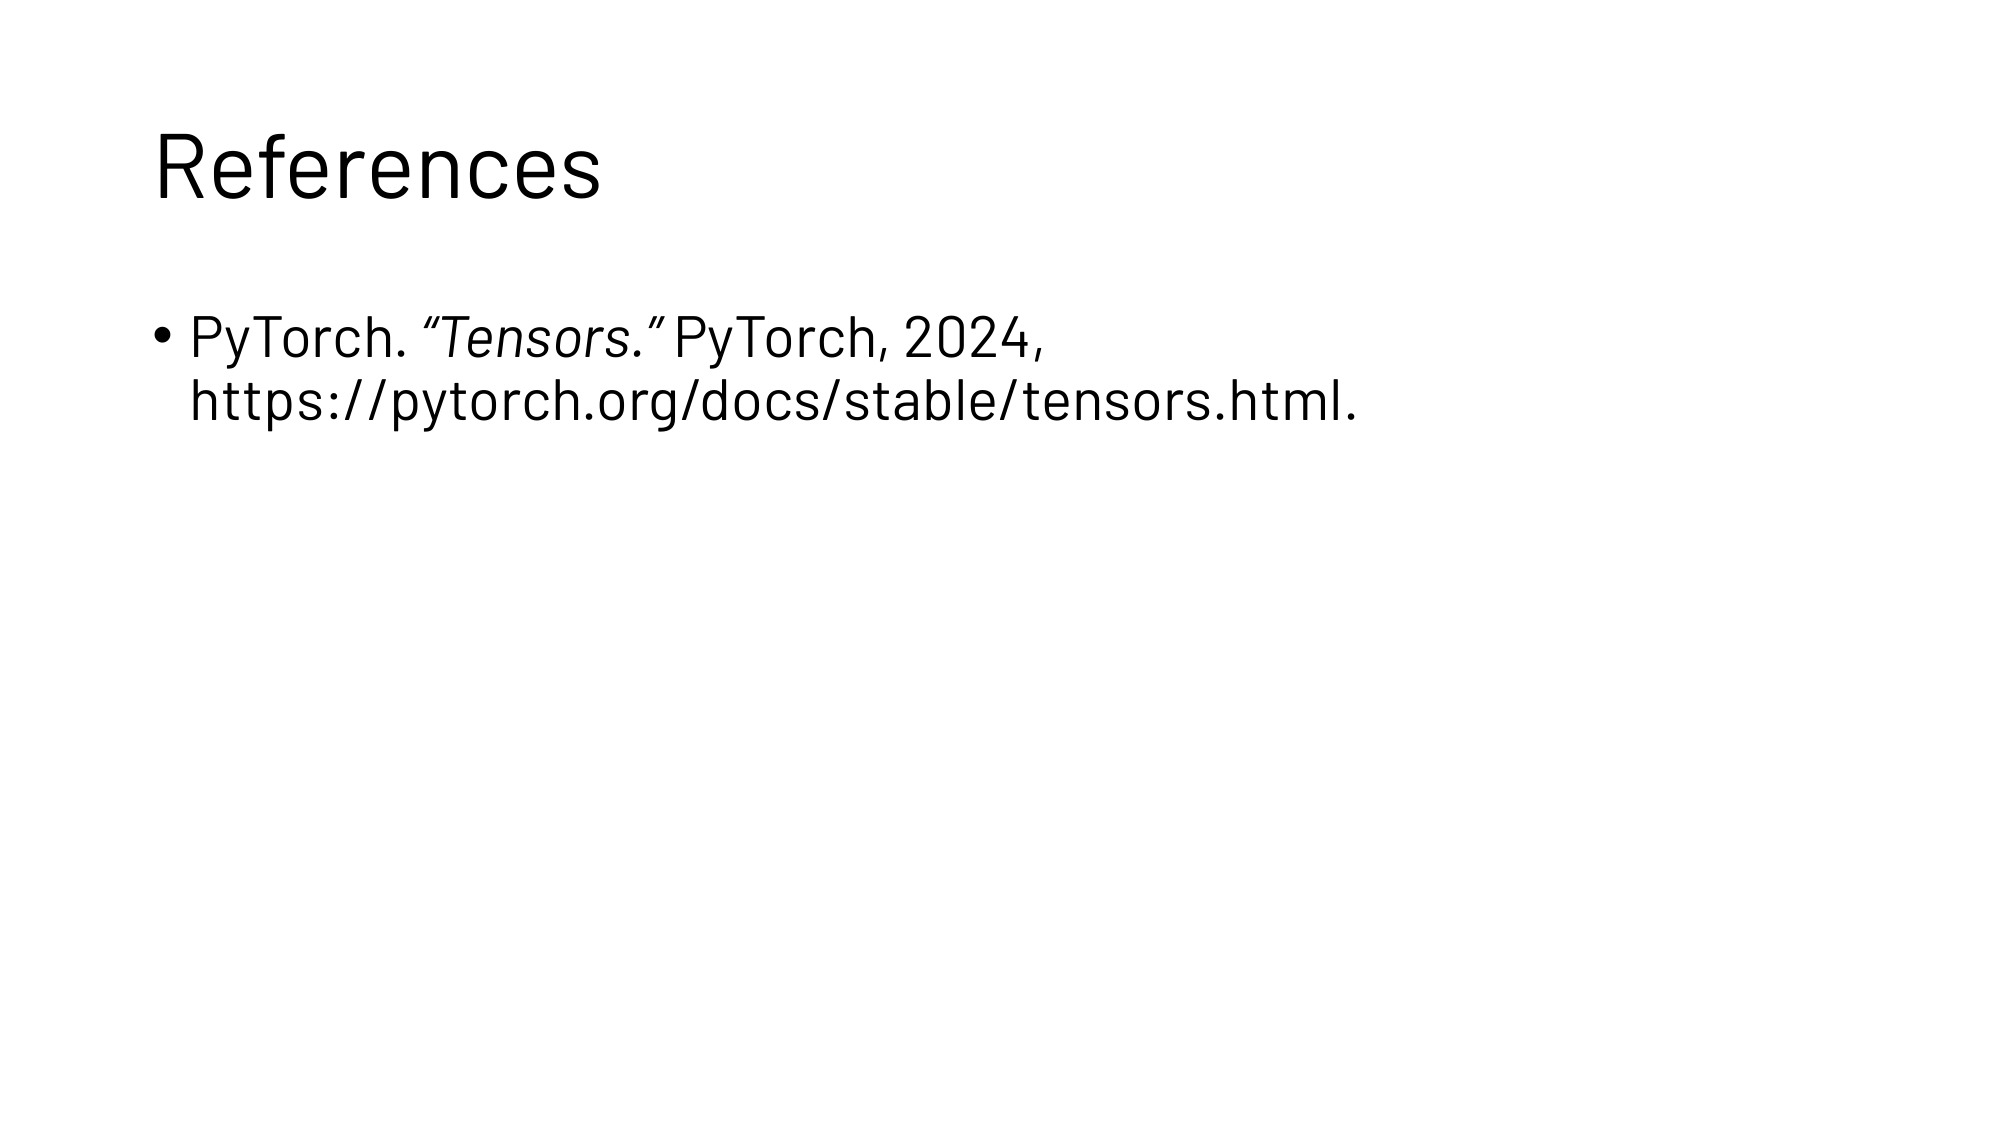

# References
PyTorch. “Tensors.” PyTorch, 2024, https://pytorch.org/docs/stable/tensors.html.